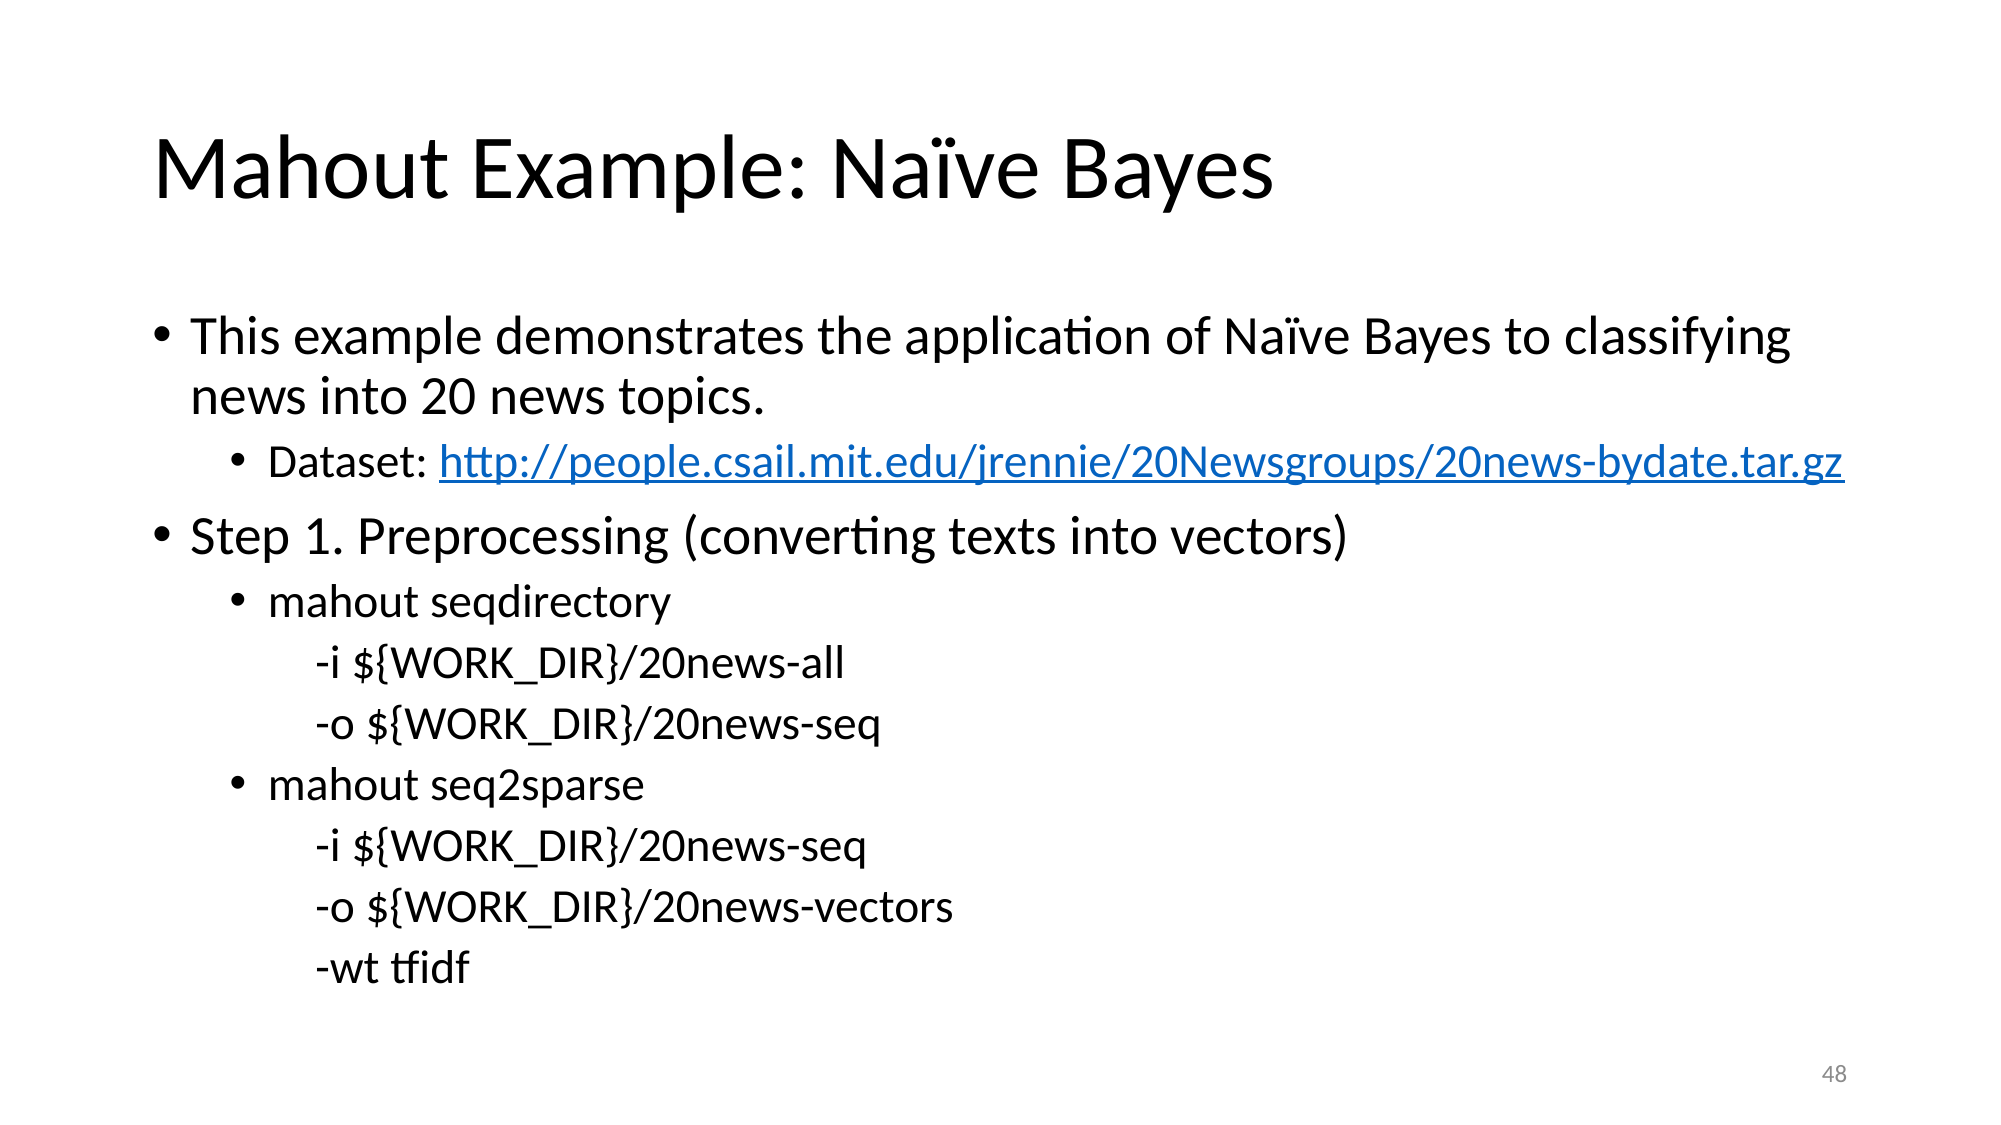

# Mahout Example: Naïve Bayes
This example demonstrates the application of Naïve Bayes to classifying news into 20 news topics.
Dataset: http://people.csail.mit.edu/jrennie/20Newsgroups/20news-bydate.tar.gz
Step 1. Preprocessing (converting texts into vectors)
mahout seqdirectory
        -i ${WORK_DIR}/20news-all
        -o ${WORK_DIR}/20news-seq
mahout seq2sparse
        -i ${WORK_DIR}/20news-seq
        -o ${WORK_DIR}/20news-vectors
        -wt tfidf

48